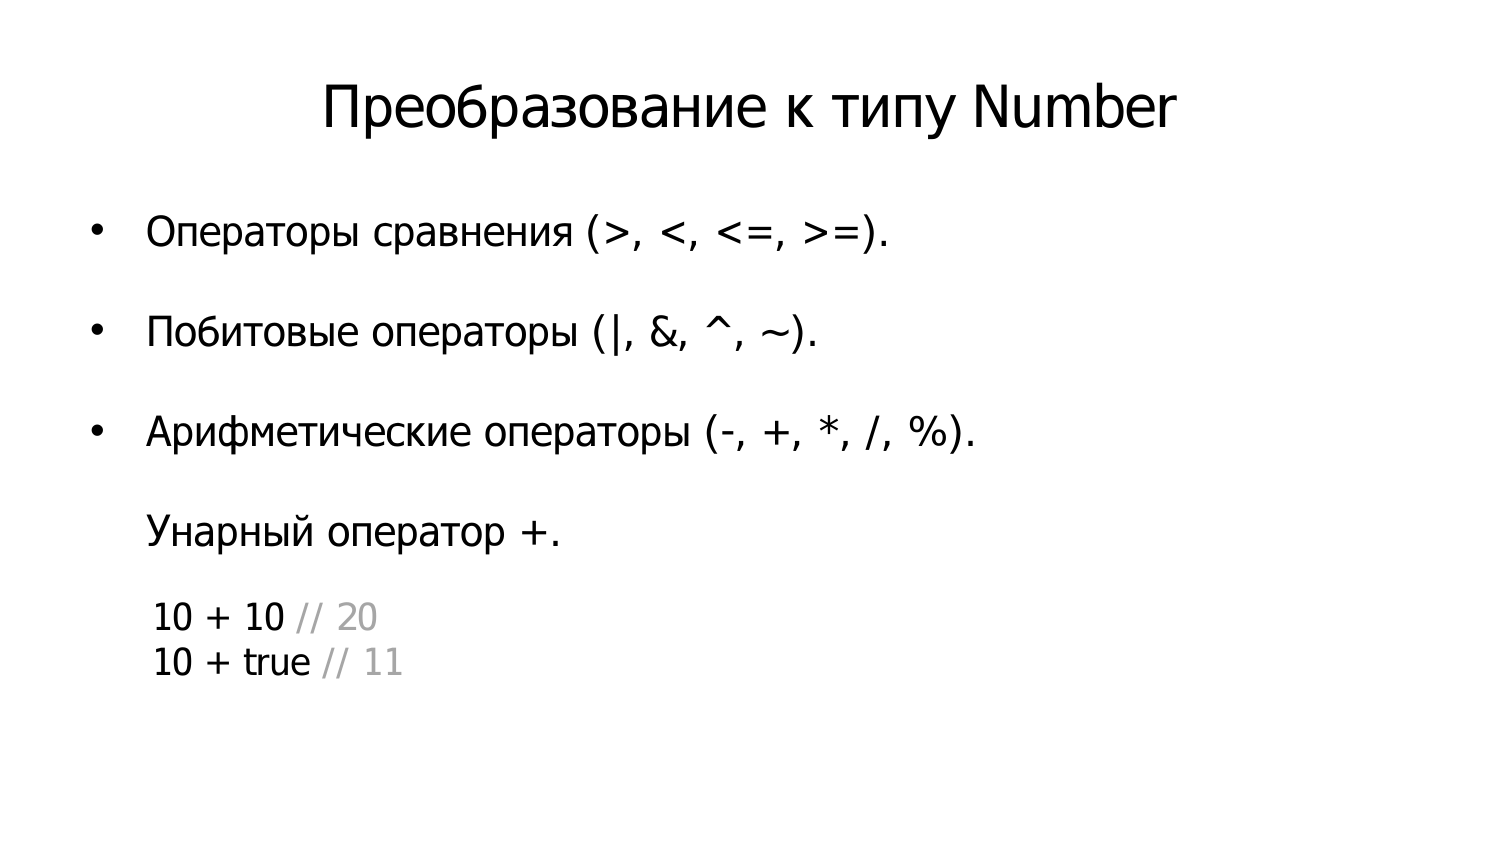

# Преобразование к типу Number
Операторы сравнения (>, <, <=, >=).
Побитовые операторы (|, &, ^, ~).
Арифметические операторы (-, +, *, /, %).
Унарный оператор +.
10 + 10 // 20
10 + true // 11